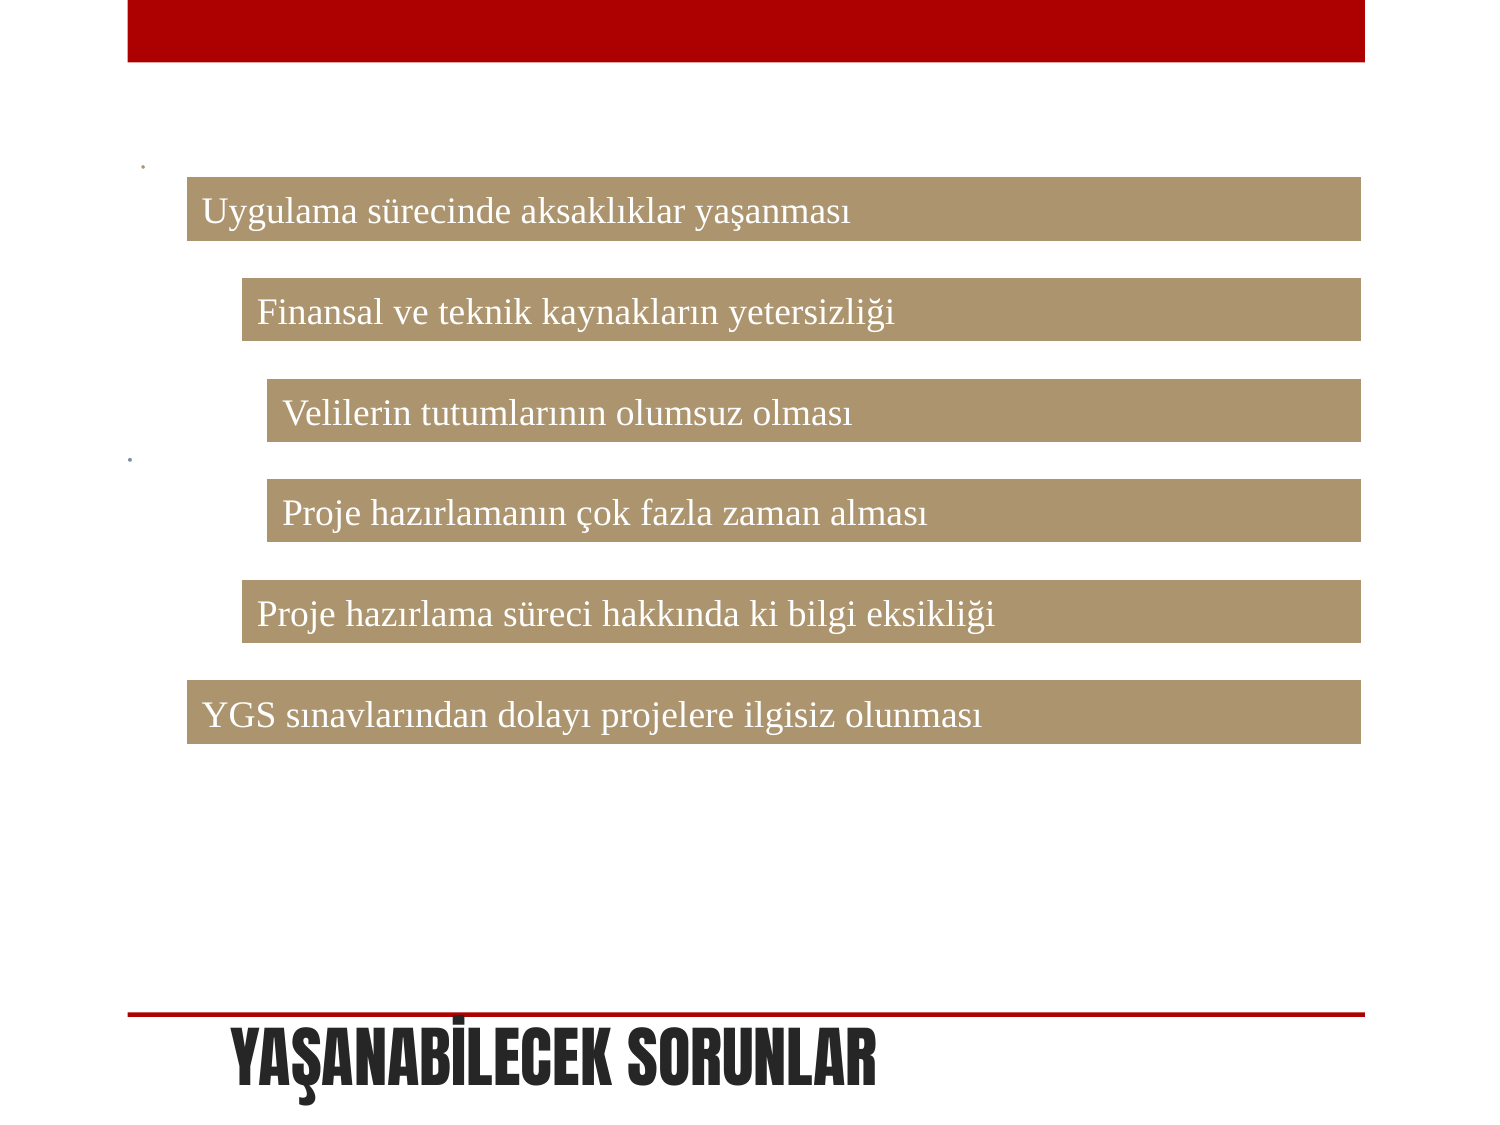

Uygulama sürecinde aksaklıklar yaşanması
Finansal ve teknik kaynakların yetersizliği
Velilerin tutumlarının olumsuz olması
Proje hazırlamanın çok fazla zaman alması
Proje hazırlama süreci hakkında ki bilgi eksikliği
YGS sınavlarından dolayı projelere ilgisiz olunması
# YAŞANABİLECEK SORUNLAR